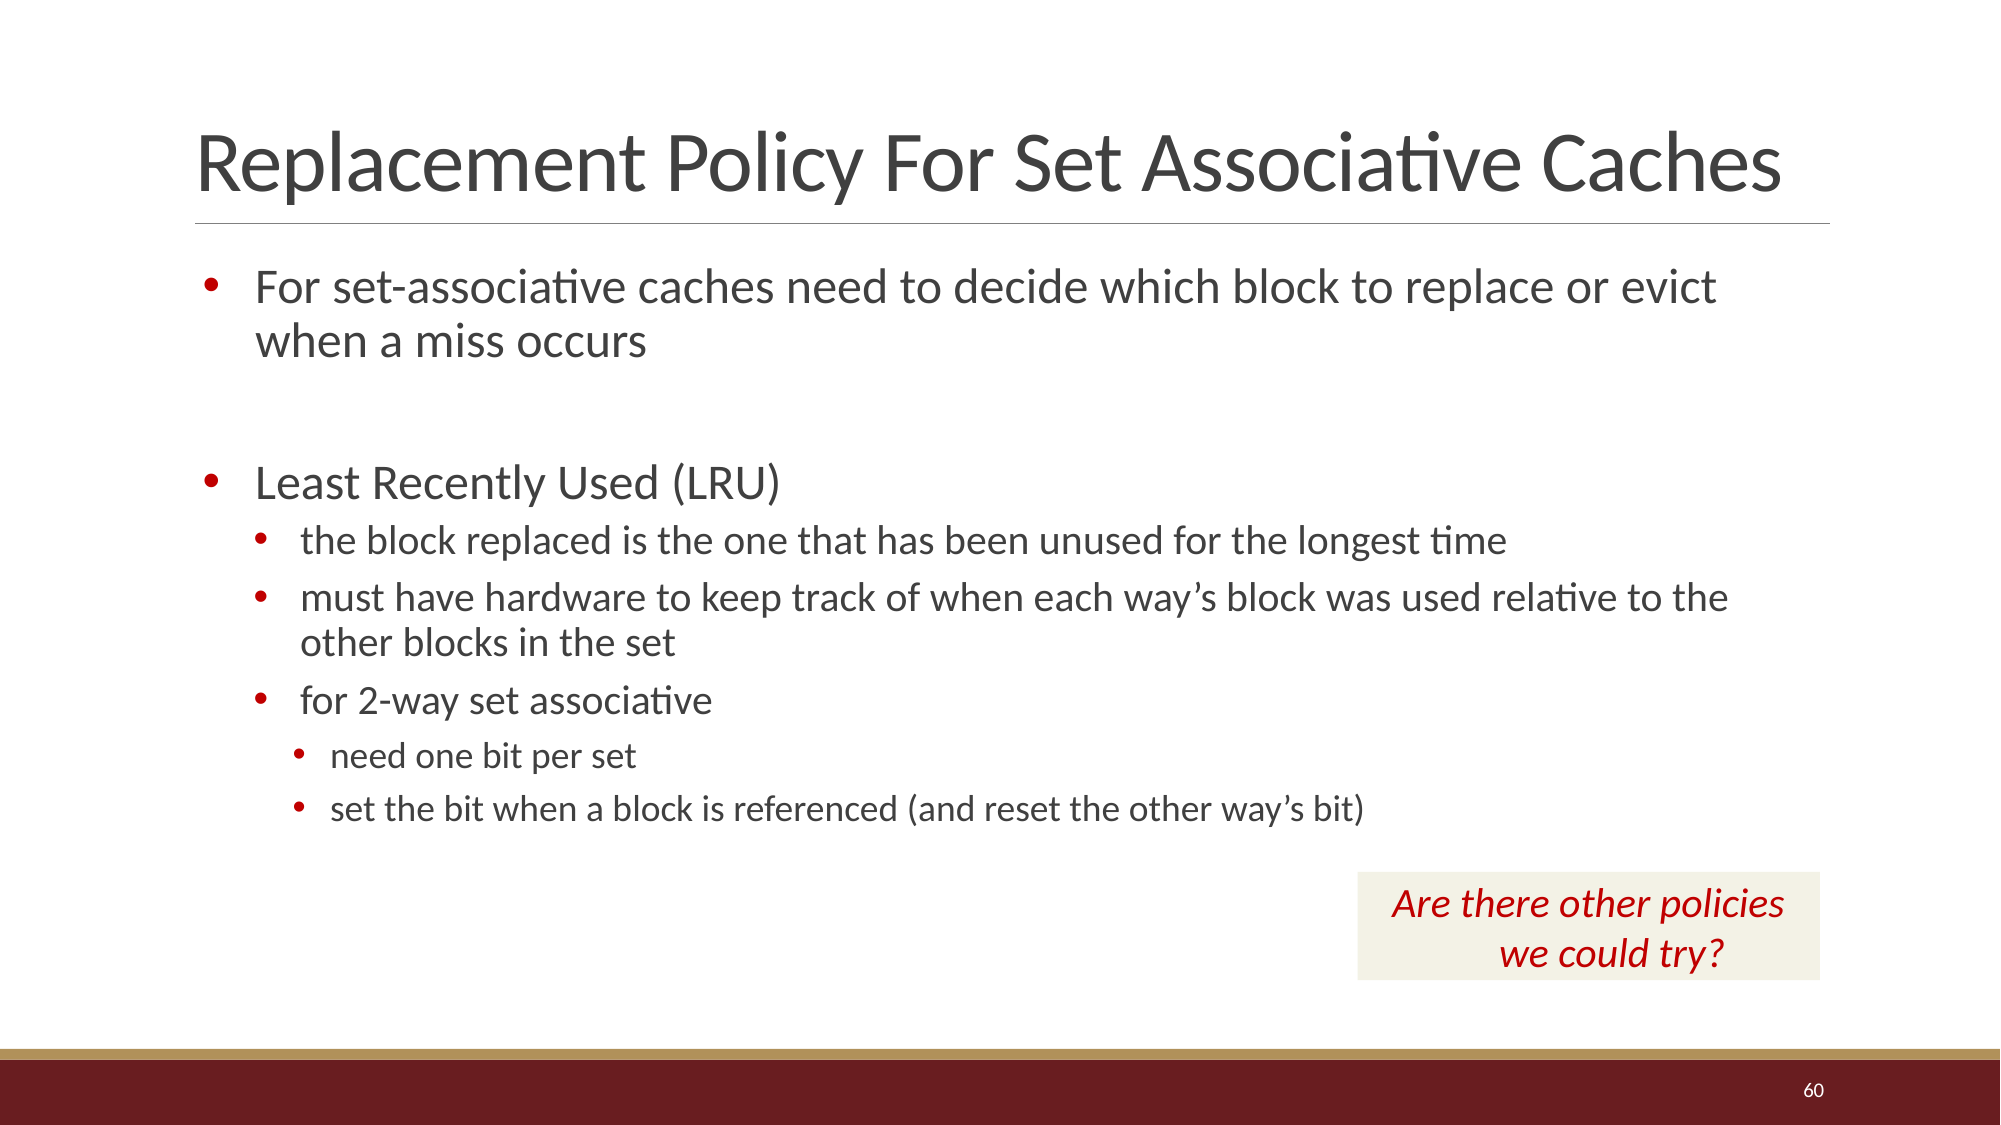

# Replacement Policy For Set Associative Caches
For set-associative caches need to decide which block to replace or evict when a miss occurs

Least Recently Used (LRU)
the block replaced is the one that has been unused for the longest time
must have hardware to keep track of when each way’s block was used relative to the other blocks in the set
for 2-way set associative
need one bit per set
set the bit when a block is referenced (and reset the other way’s bit)
Are there other policies we could try?
60